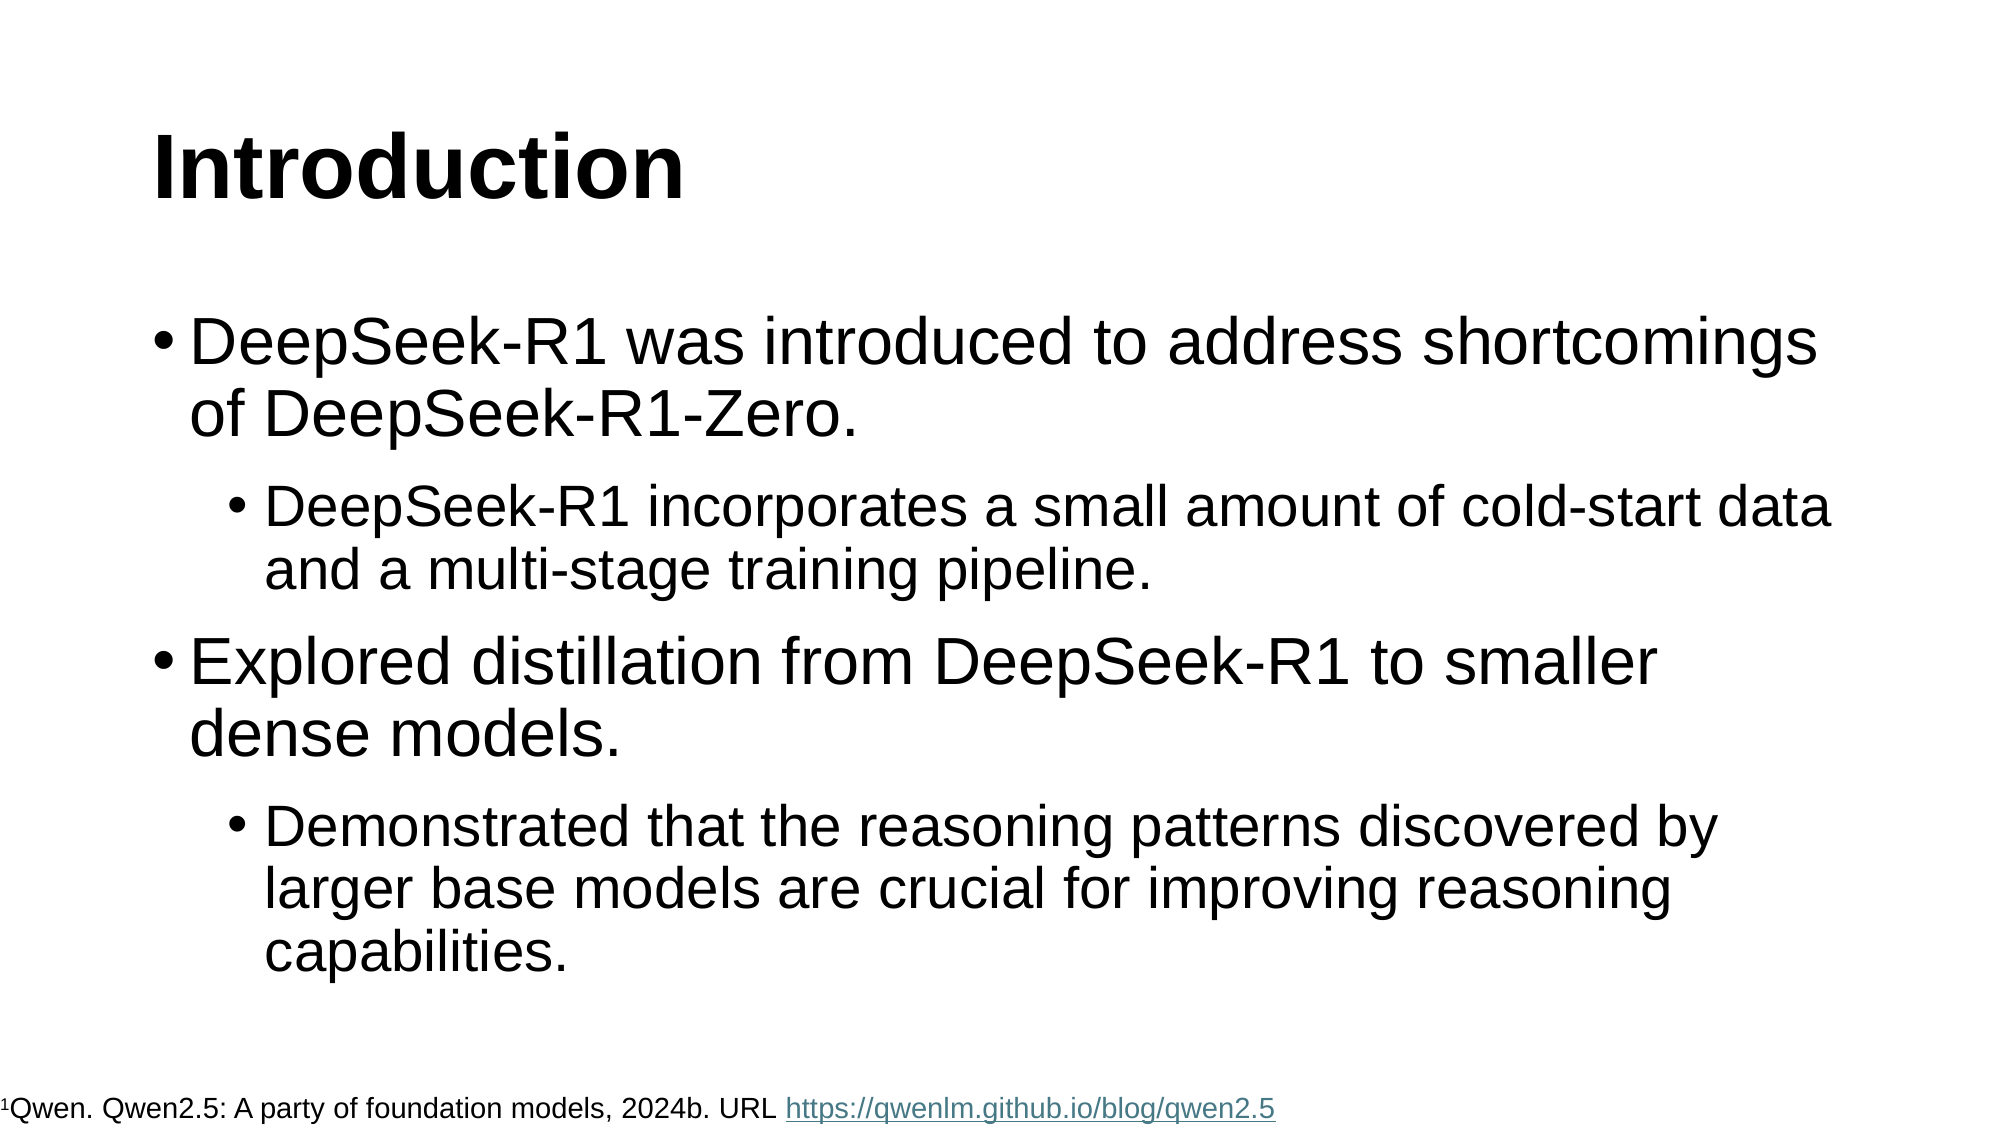

# Introduction
DeepSeek-R1 was introduced to address shortcomings of DeepSeek-R1-Zero.
DeepSeek-R1 incorporates a small amount of cold-start data and a multi-stage training pipeline.
Explored distillation from DeepSeek-R1 to smaller dense models.
Demonstrated that the reasoning patterns discovered by larger base models are crucial for improving reasoning capabilities.
1Qwen. Qwen2.5: A party of foundation models, 2024b. URL https://qwenlm.github.io/blog/qwen2.5